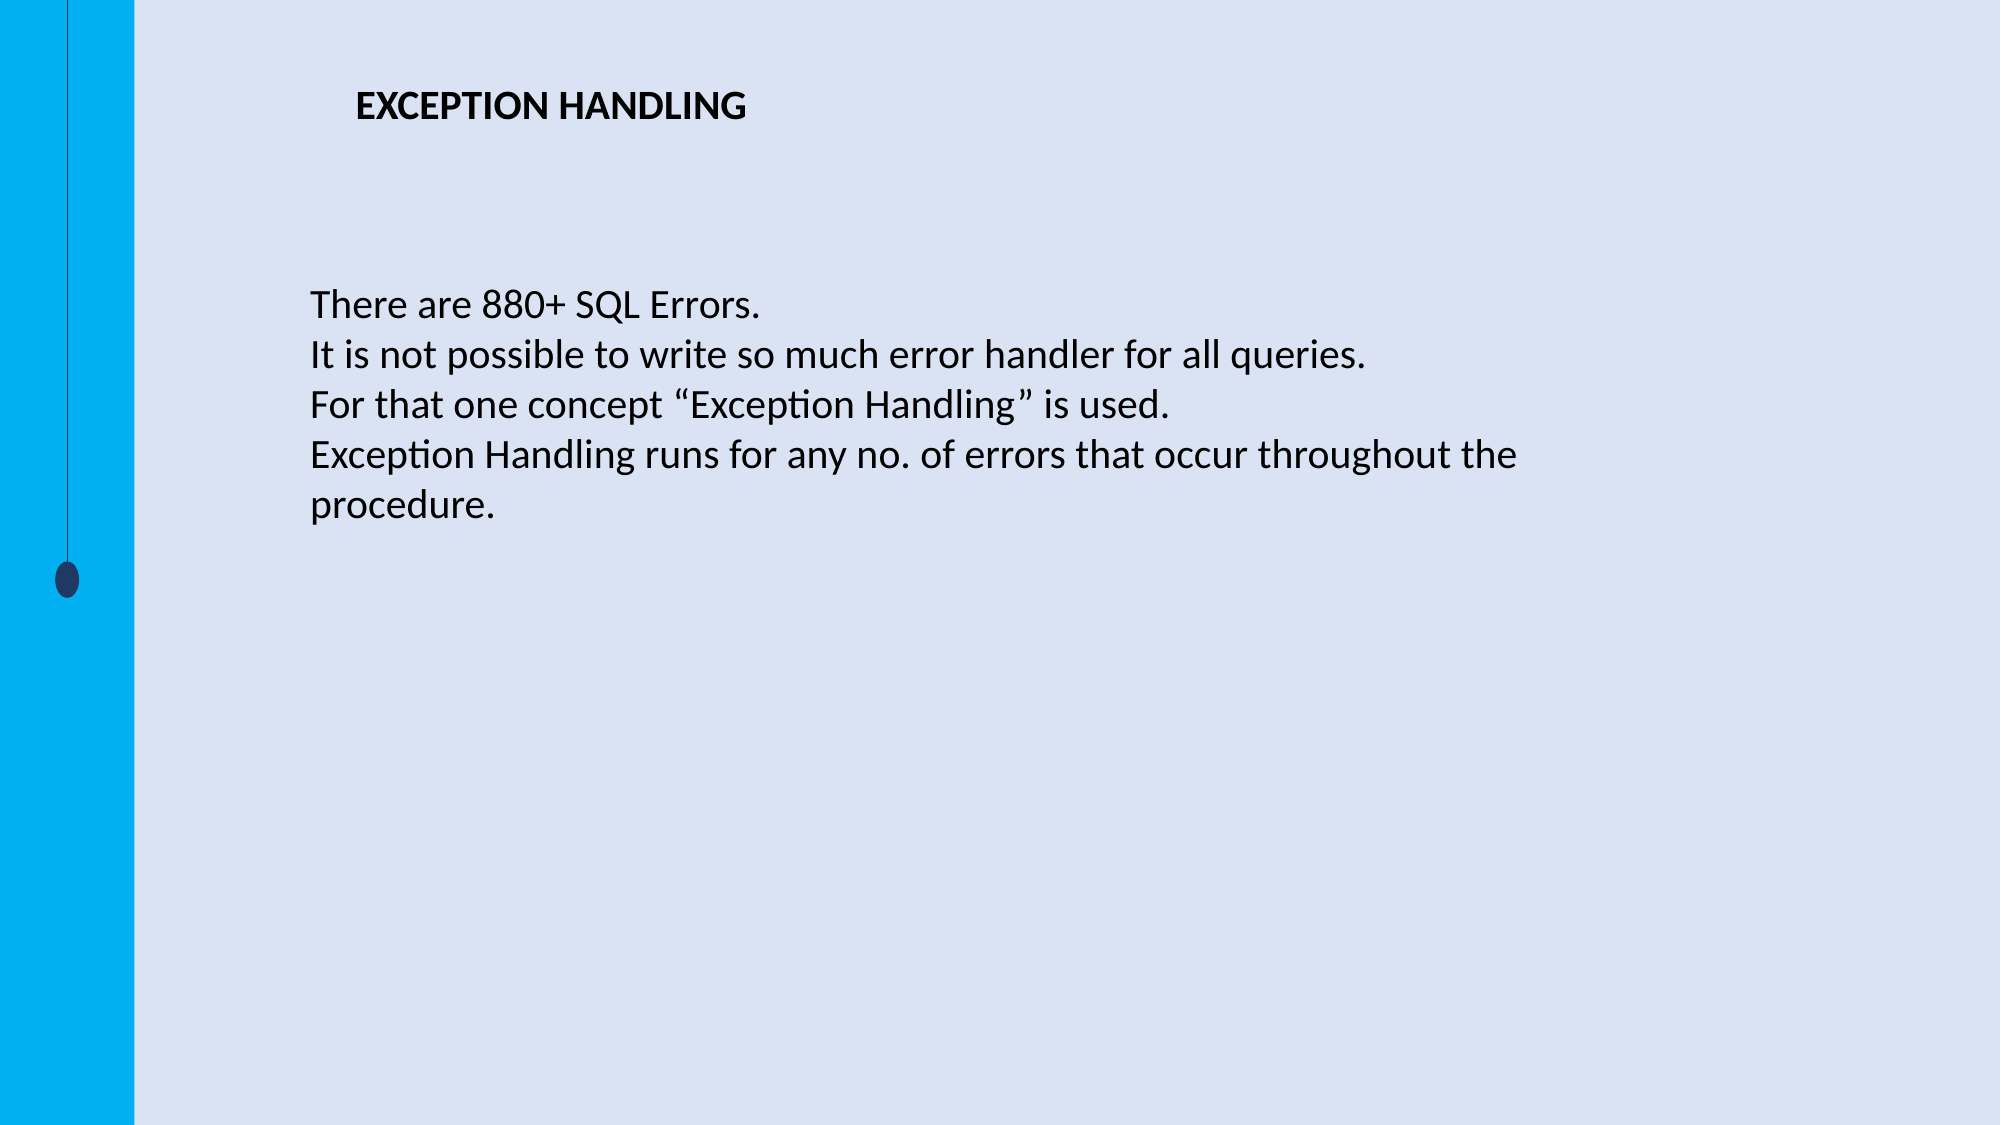

EXCEPTION HANDLING
There are 880+ SQL Errors.
It is not possible to write so much error handler for all queries.
For that one concept “Exception Handling” is used.
Exception Handling runs for any no. of errors that occur throughout the procedure.